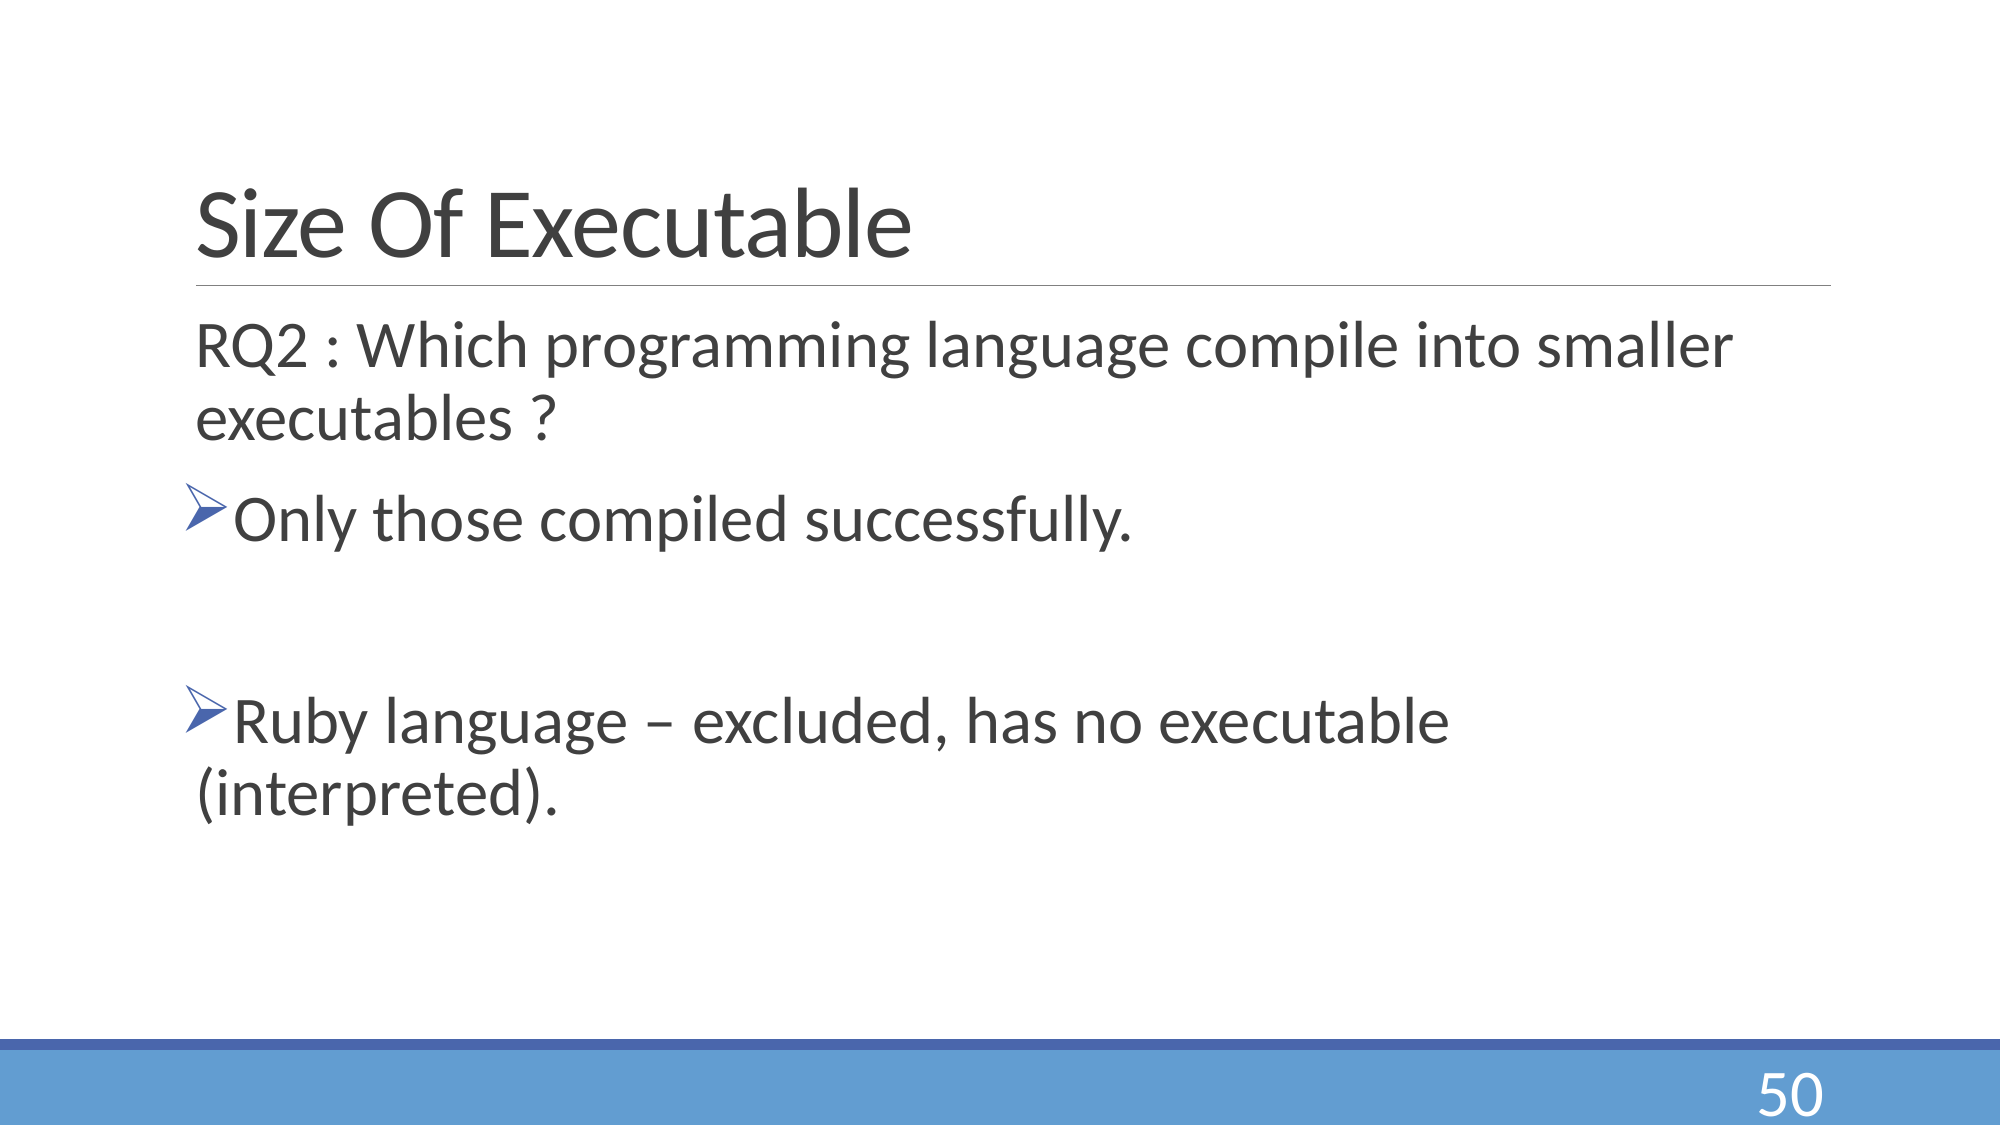

# Size Of Executable
RQ2 : Which programming language compile into smaller executables ?
Only those compiled successfully.

Ruby language – excluded, has no executable (interpreted).
50